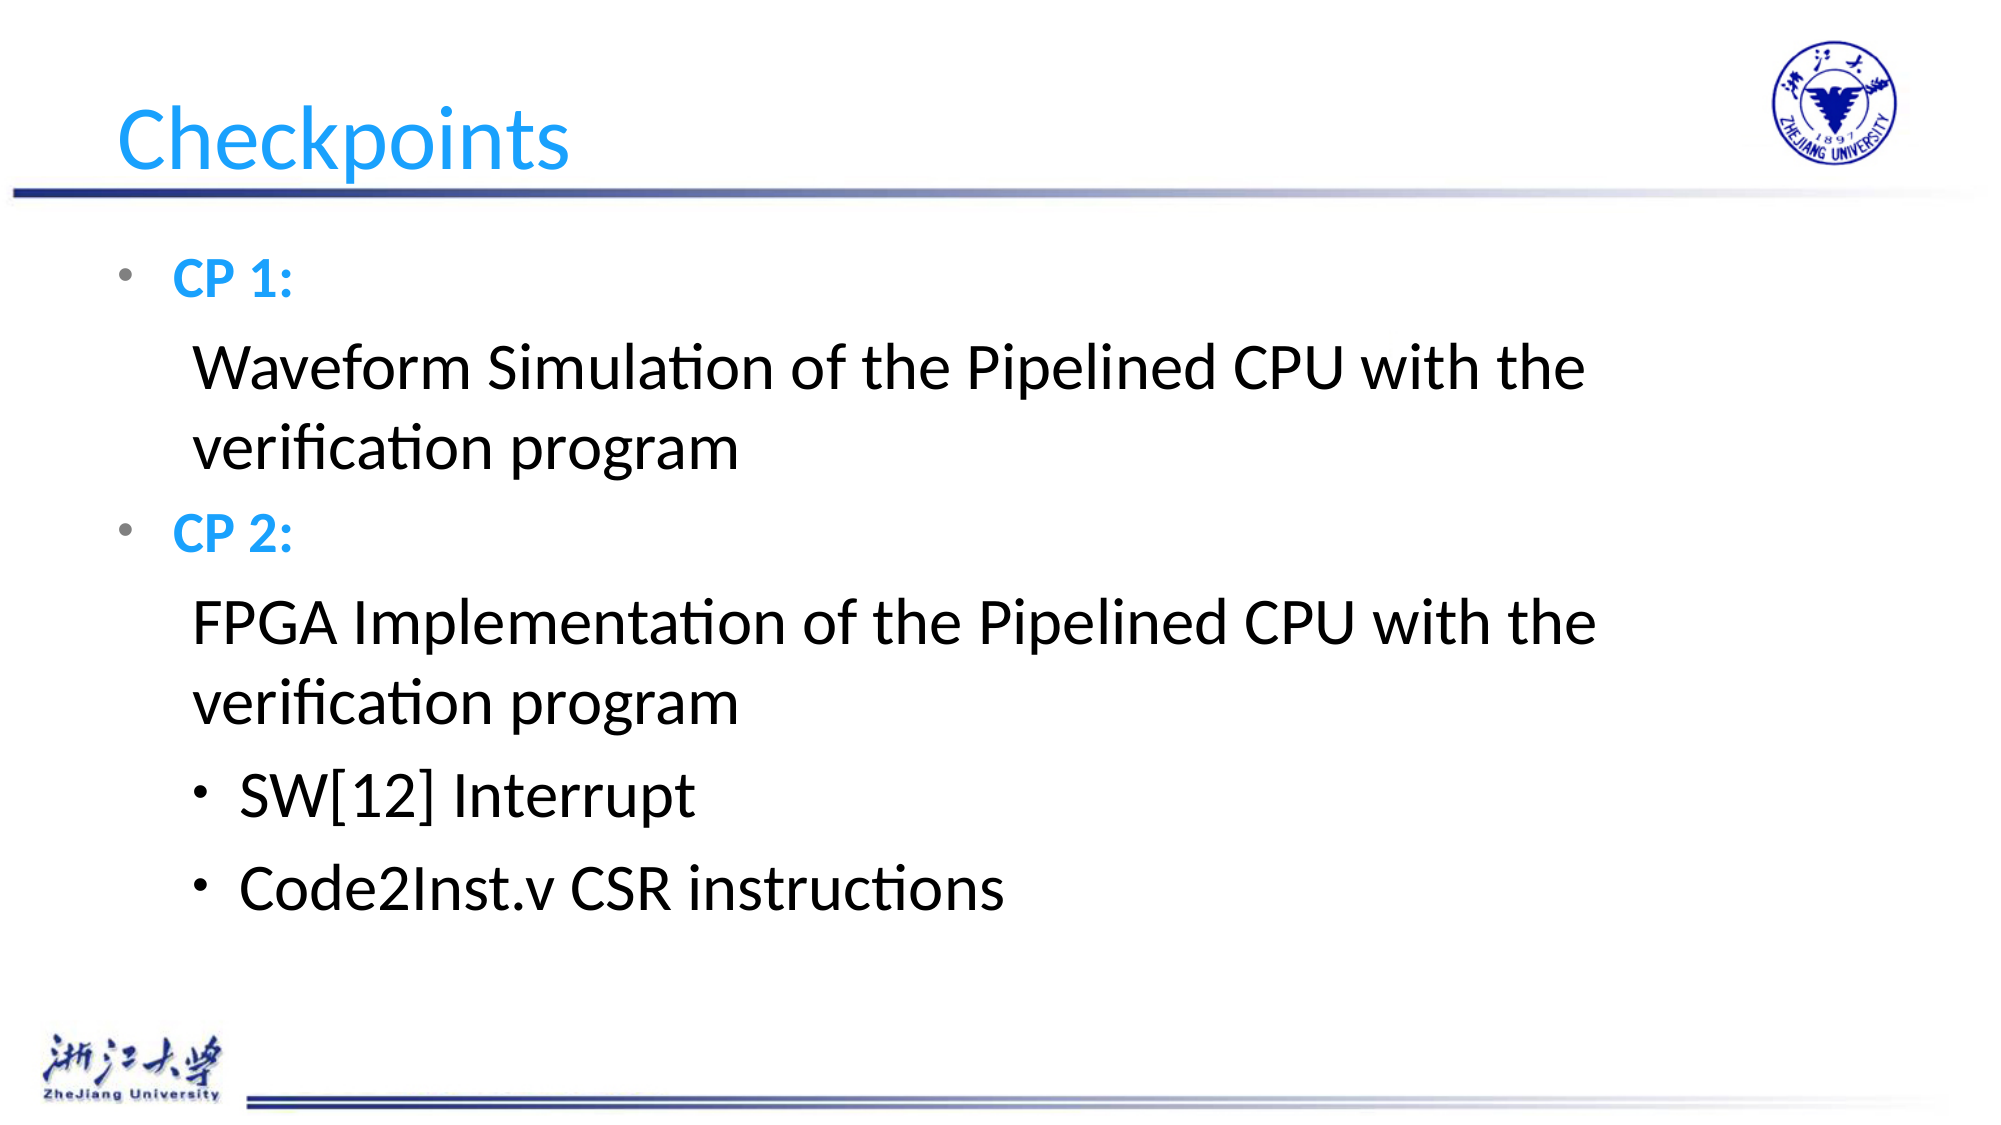

# Checkpoints
CP 1:
Waveform Simulation of the Pipelined CPU with the verification program
CP 2:
FPGA Implementation of the Pipelined CPU with the verification program
SW[12] Interrupt
Code2Inst.v CSR instructions